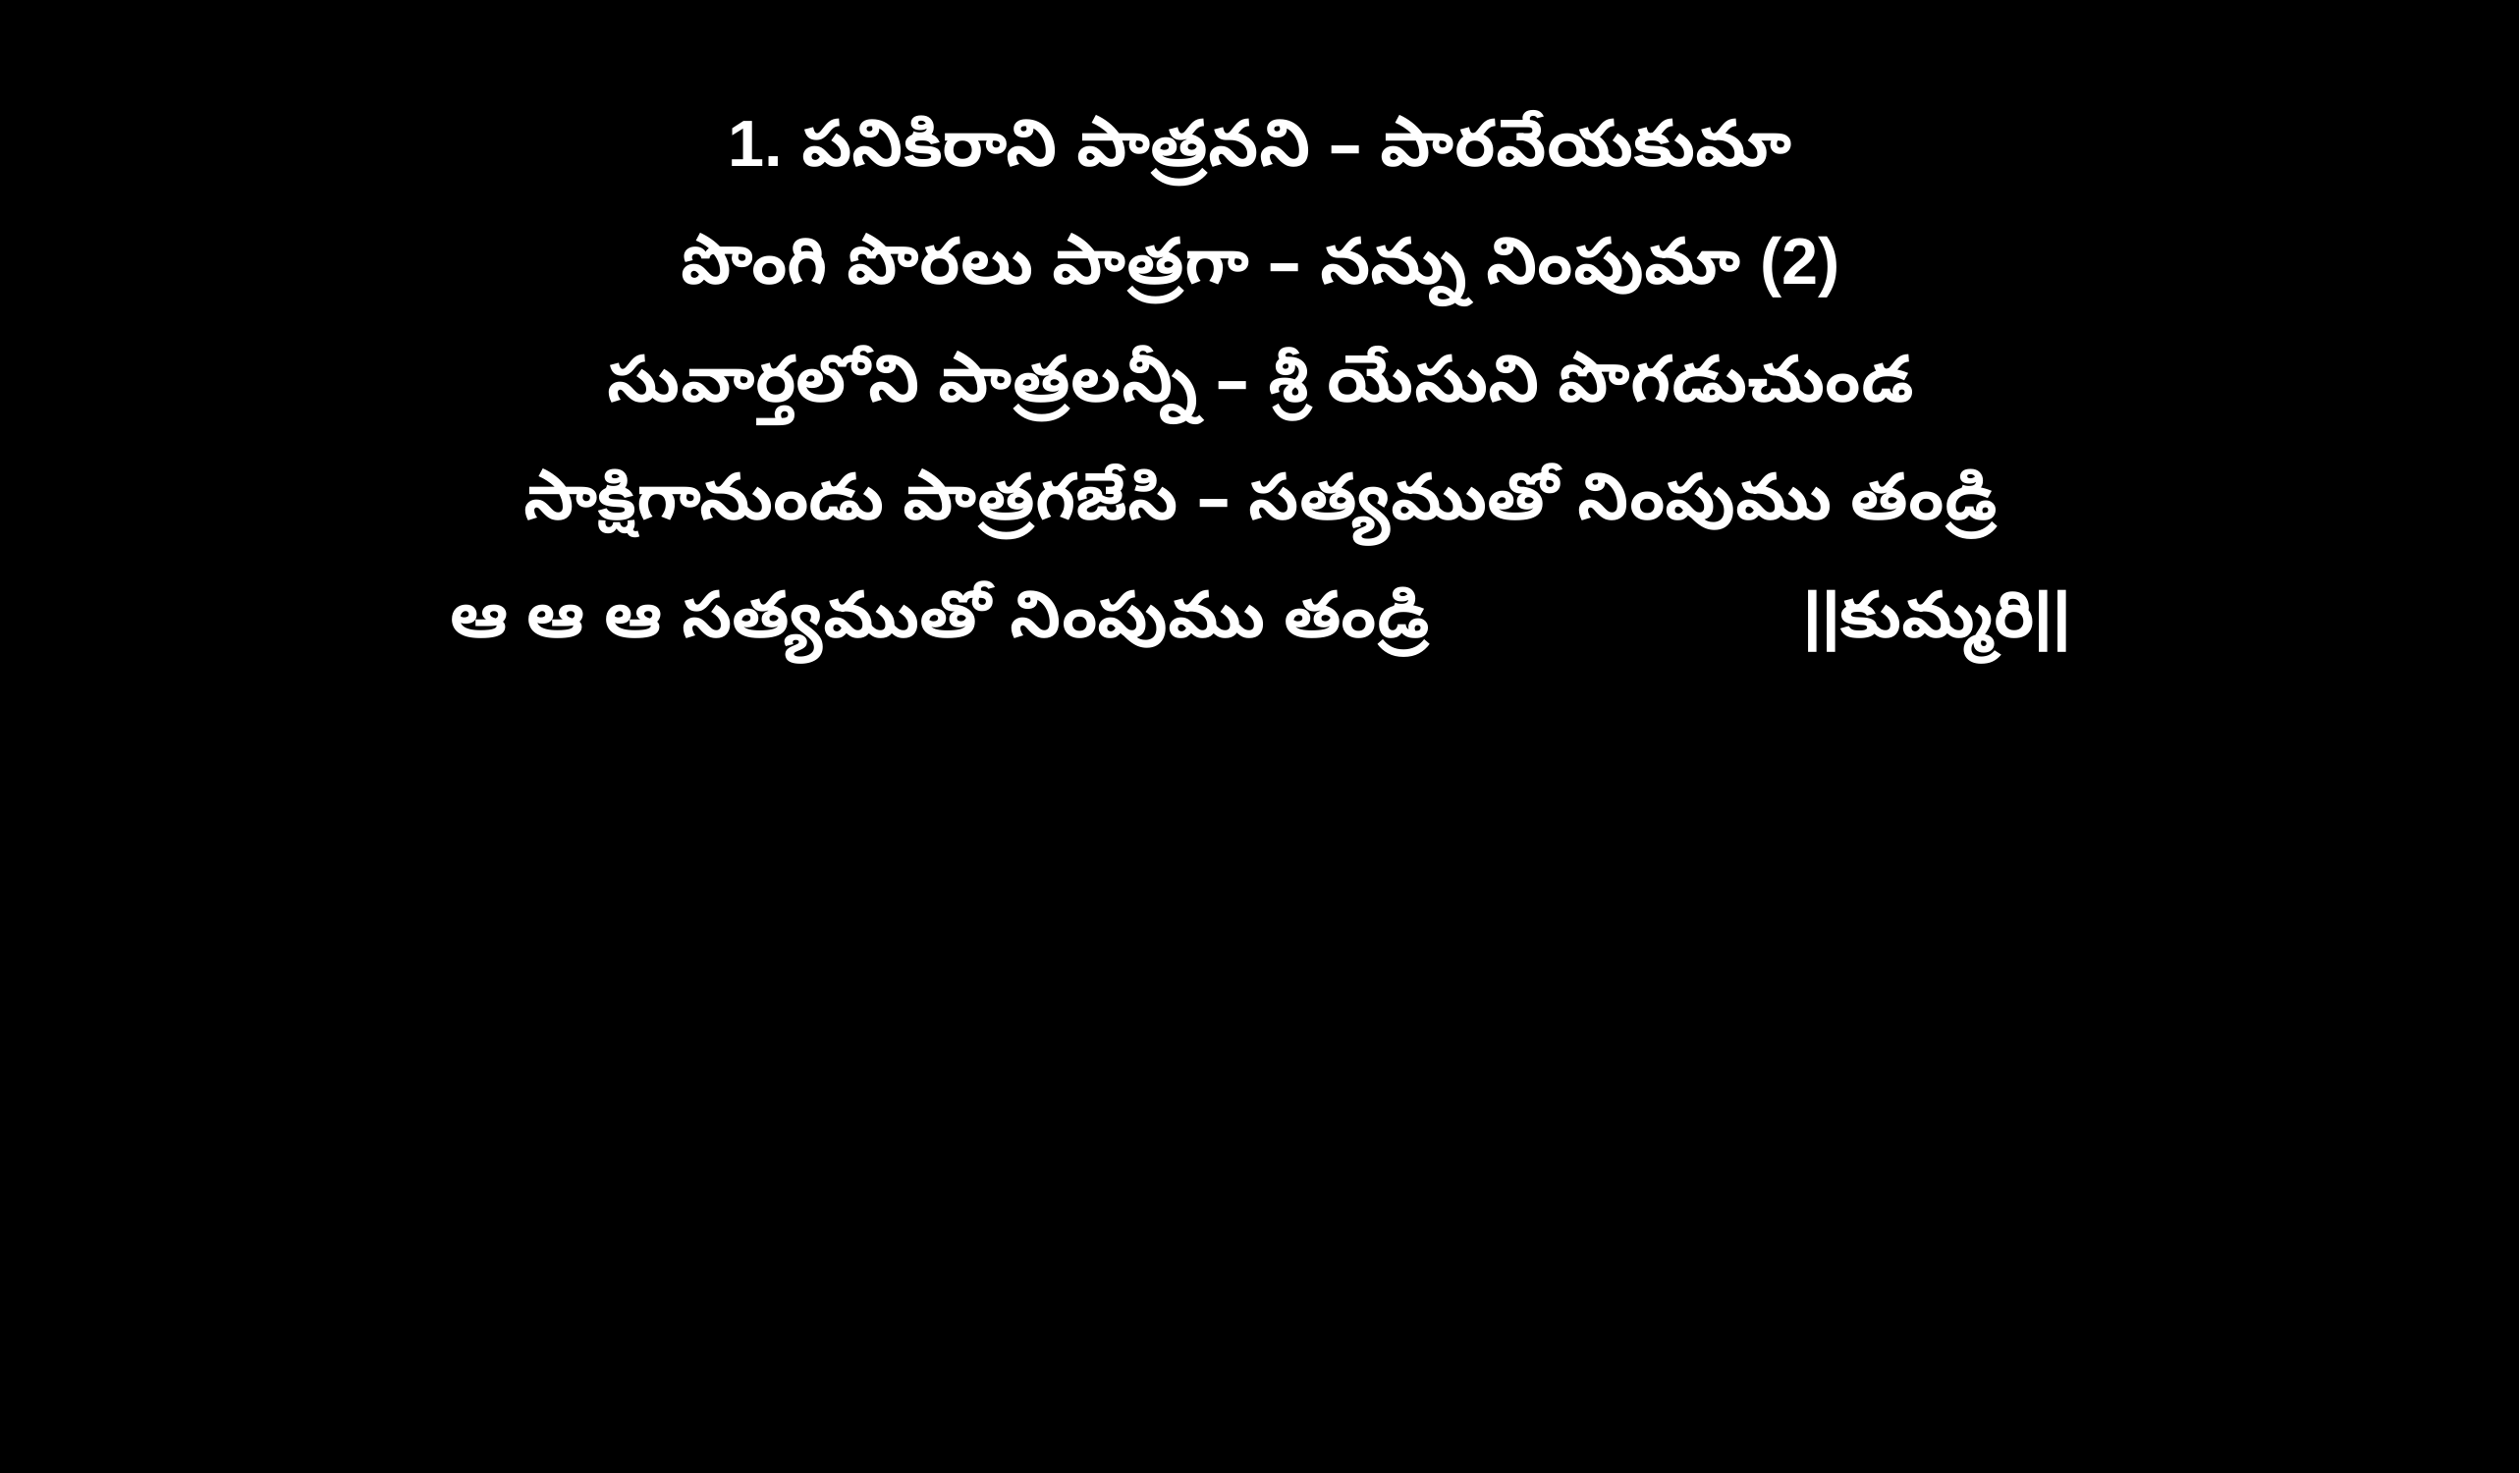

1. పనికిరాని పాత్రనని – పారవేయకుమా
పొంగి పొరలు పాత్రగా – నన్ను నింపుమా (2)
సువార్తలోని పాత్రలన్నీ – శ్రీ యేసుని పొగడుచుండ
సాక్షిగానుండు పాత్రగజేసి – సత్యముతో నింపుము తండ్రి
ఆ ఆ ఆ సత్యముతో నింపుము తండ్రి                    ||కుమ్మరి||